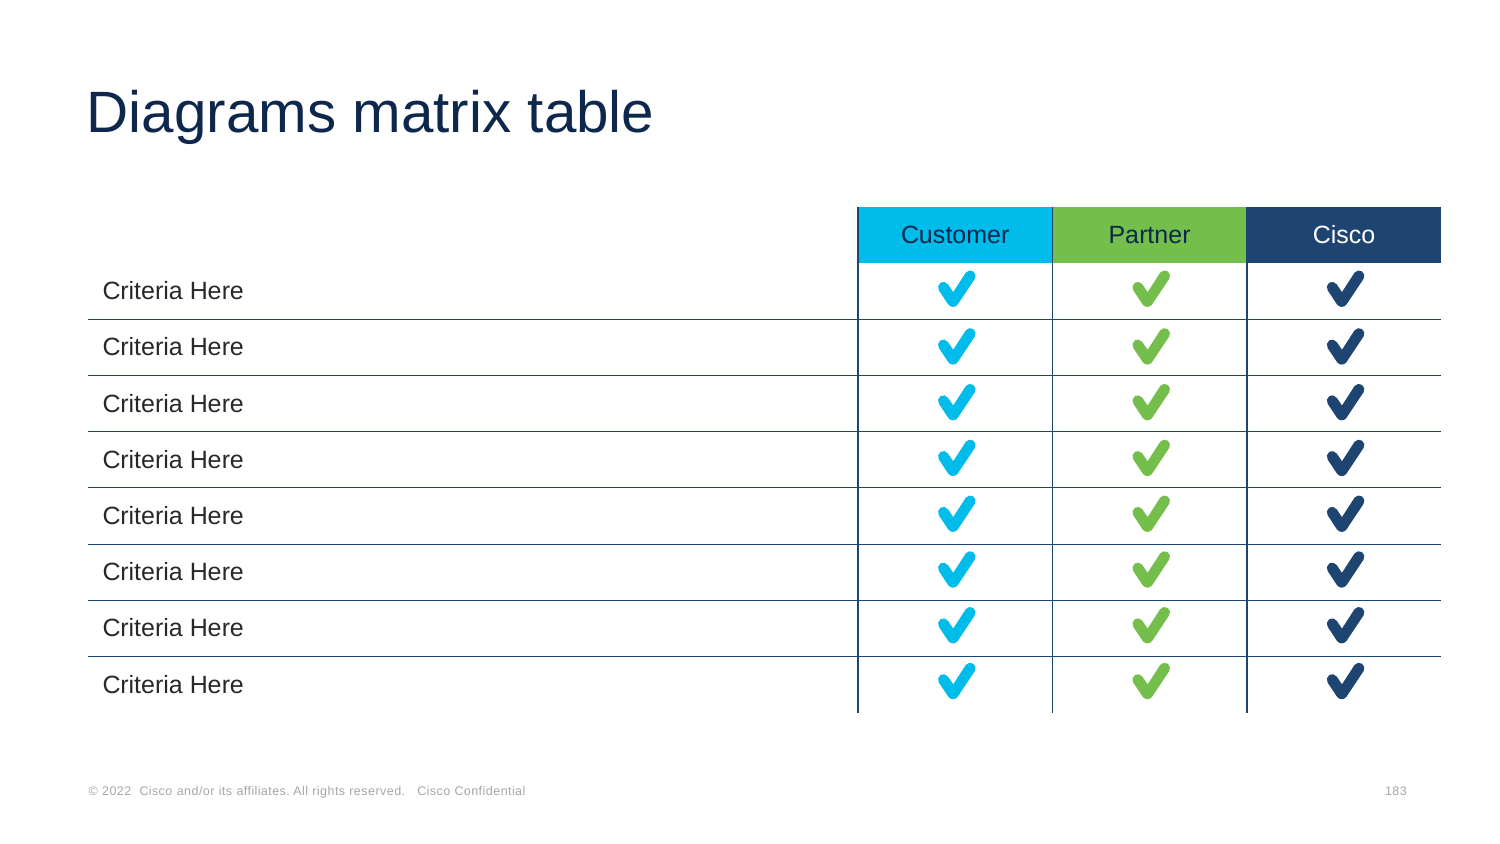

# Diagrams matrix table
|  | Customer | Partner | Cisco |
| --- | --- | --- | --- |
| Criteria Here |  |  |  |
| Criteria Here |  |  |  |
| Criteria Here |  |  |  |
| Criteria Here |  |  |  |
| Criteria Here |  |  |  |
| Criteria Here |  |  |  |
| Criteria Here |  |  |  |
| Criteria Here |  |  |  |